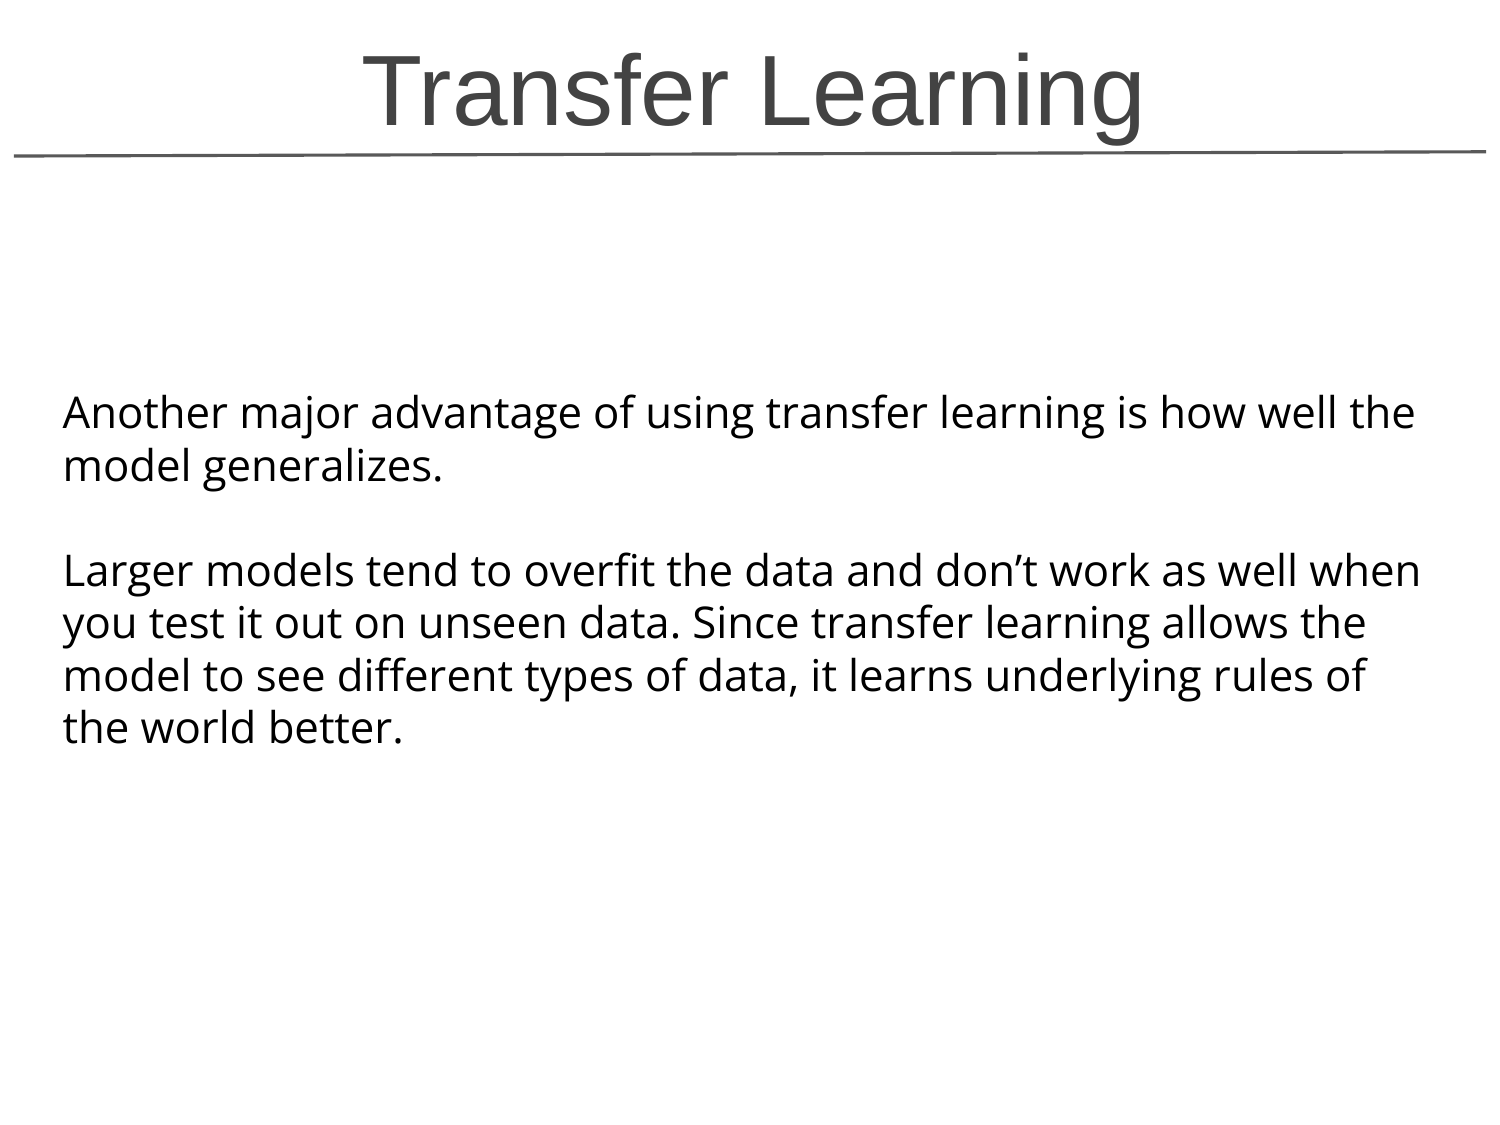

Transfer Learning

Another major advantage of using transfer learning is how well the model generalizes.

Larger models tend to overfit the data and don’t work as well when you test it out on unseen data. Since transfer learning allows the model to see different types of data, it learns underlying rules of the world better.